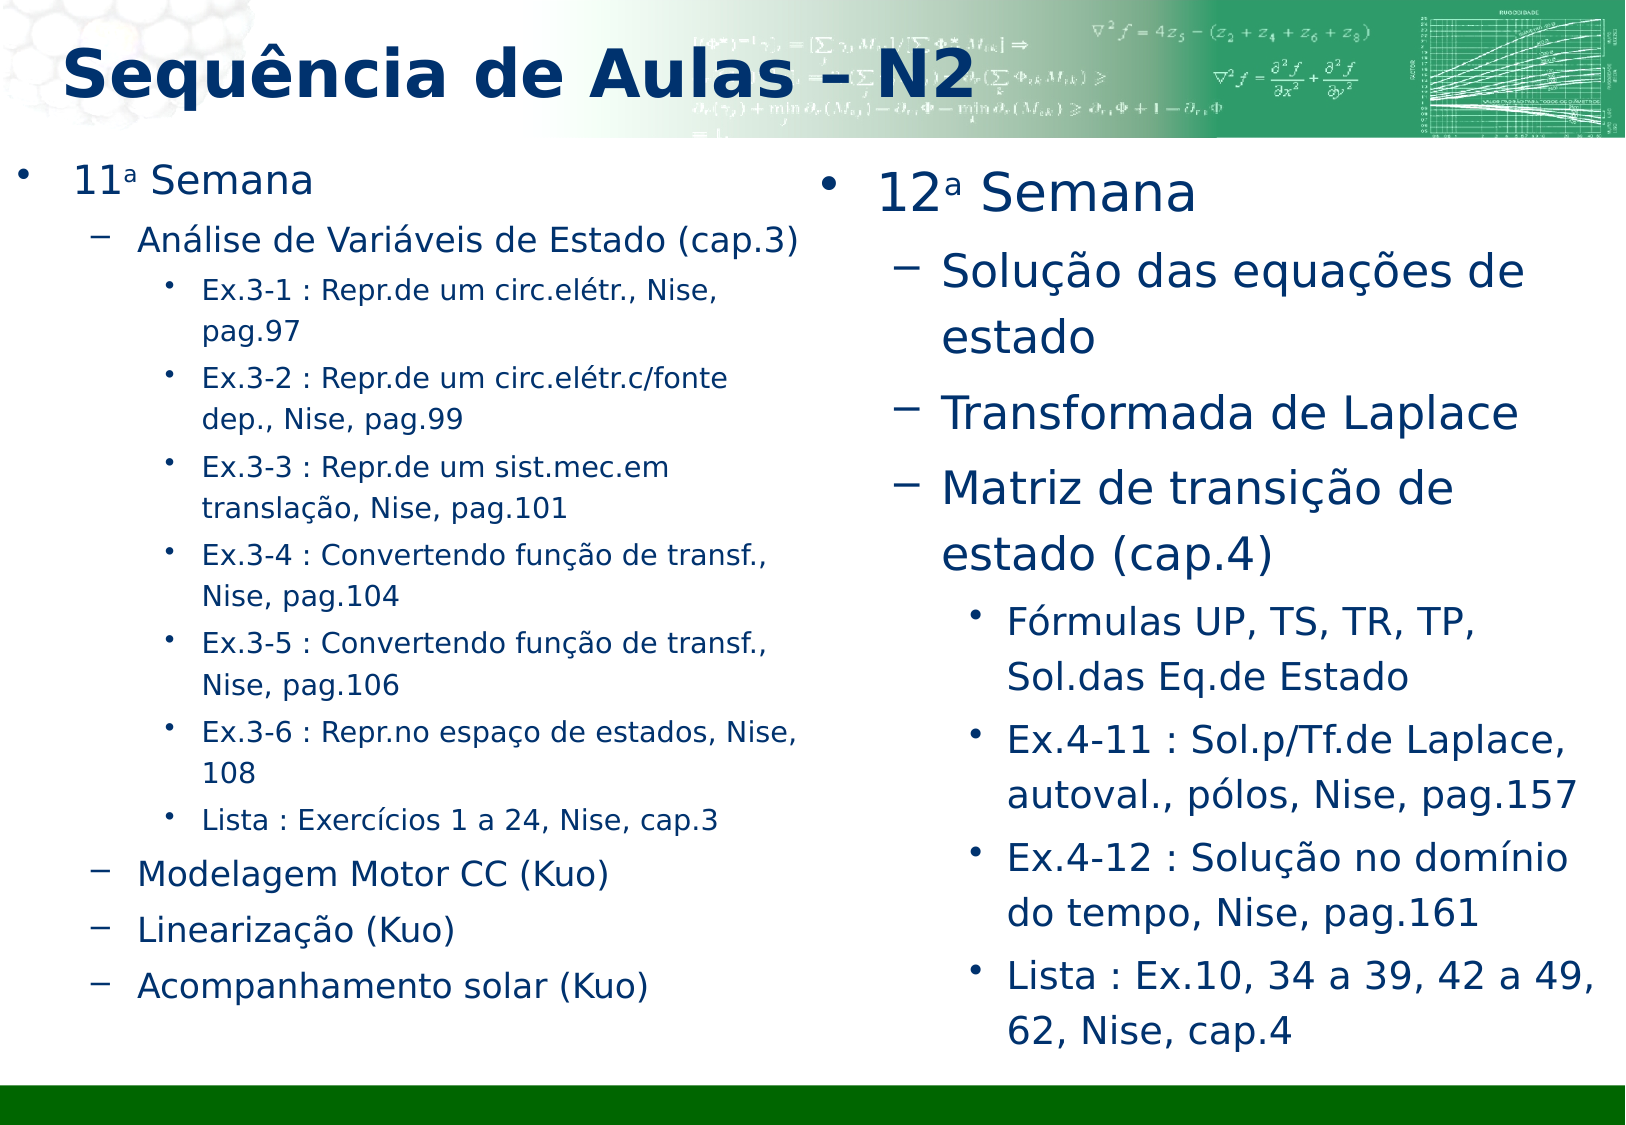

# Sequência de Aulas – N2
11a Semana
Análise de Variáveis de Estado (cap.3)
Ex.3-1 : Repr.de um circ.elétr., Nise, pag.97
Ex.3-2 : Repr.de um circ.elétr.c/fonte dep., Nise, pag.99
Ex.3-3 : Repr.de um sist.mec.em translação, Nise, pag.101
Ex.3-4 : Convertendo função de transf., Nise, pag.104
Ex.3-5 : Convertendo função de transf., Nise, pag.106
Ex.3-6 : Repr.no espaço de estados, Nise, 108
Lista : Exercícios 1 a 24, Nise, cap.3
Modelagem Motor CC (Kuo)
Linearização (Kuo)
Acompanhamento solar (Kuo)
12a Semana
Solução das equações de estado
Transformada de Laplace
Matriz de transição de estado (cap.4)
Fórmulas UP, TS, TR, TP, Sol.das Eq.de Estado
Ex.4-11 : Sol.p/Tf.de Laplace, autoval., pólos, Nise, pag.157
Ex.4-12 : Solução no domínio do tempo, Nise, pag.161
Lista : Ex.10, 34 a 39, 42 a 49, 62, Nise, cap.4